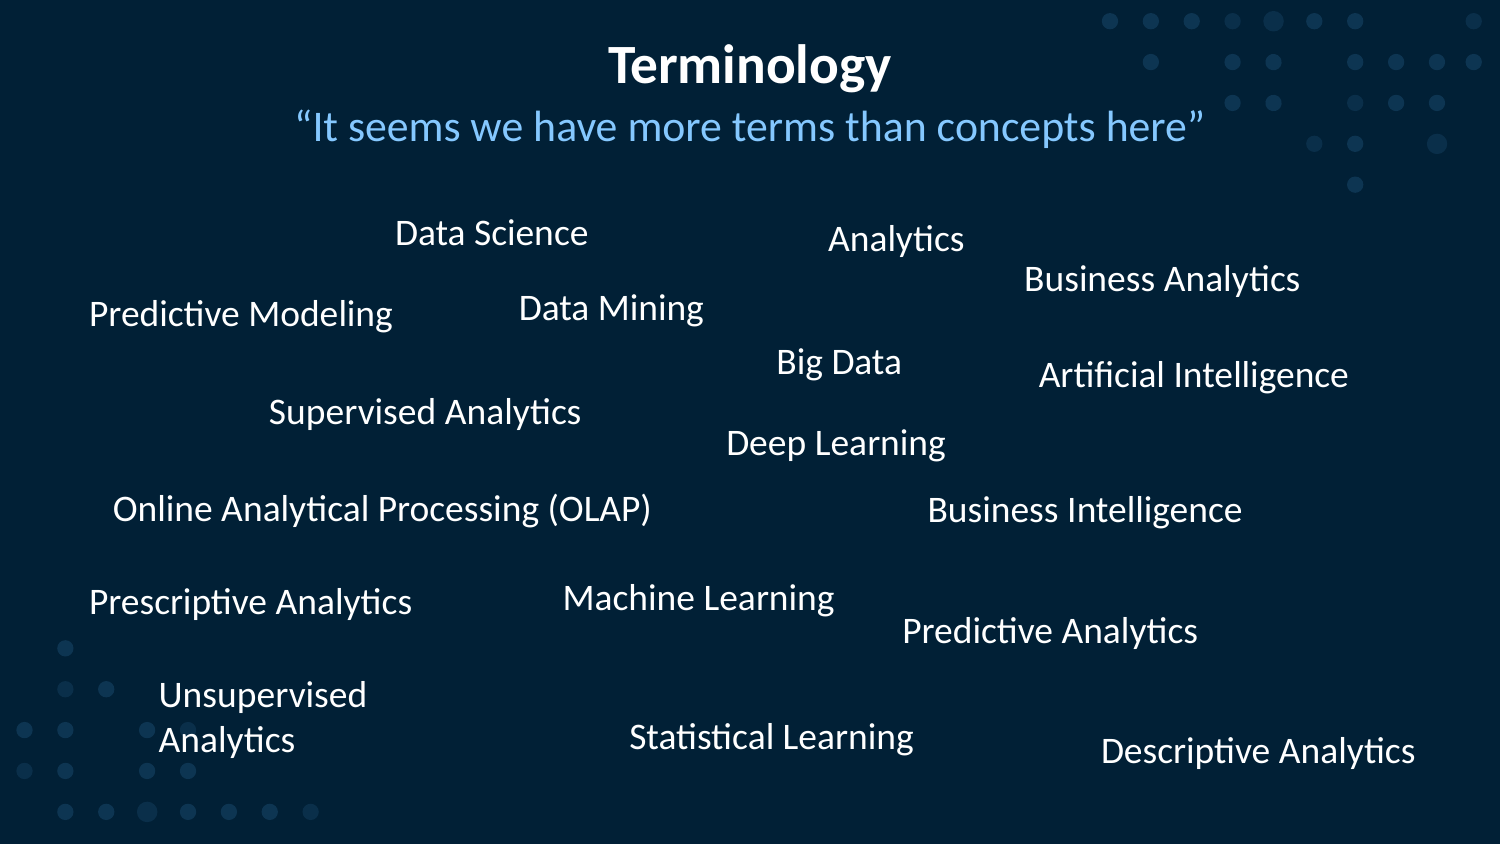

9
# Terminology
“It seems we have more terms than concepts here”

Data Science
Analytics
Business Analytics
Data Mining
Predictive Modeling
Big Data
Artificial Intelligence
Supervised Analytics
Deep Learning
Online Analytical Processing (OLAP)
Business Intelligence
Machine Learning
Prescriptive Analytics
Predictive Analytics
Unsupervised Analytics
Statistical Learning
Descriptive Analytics